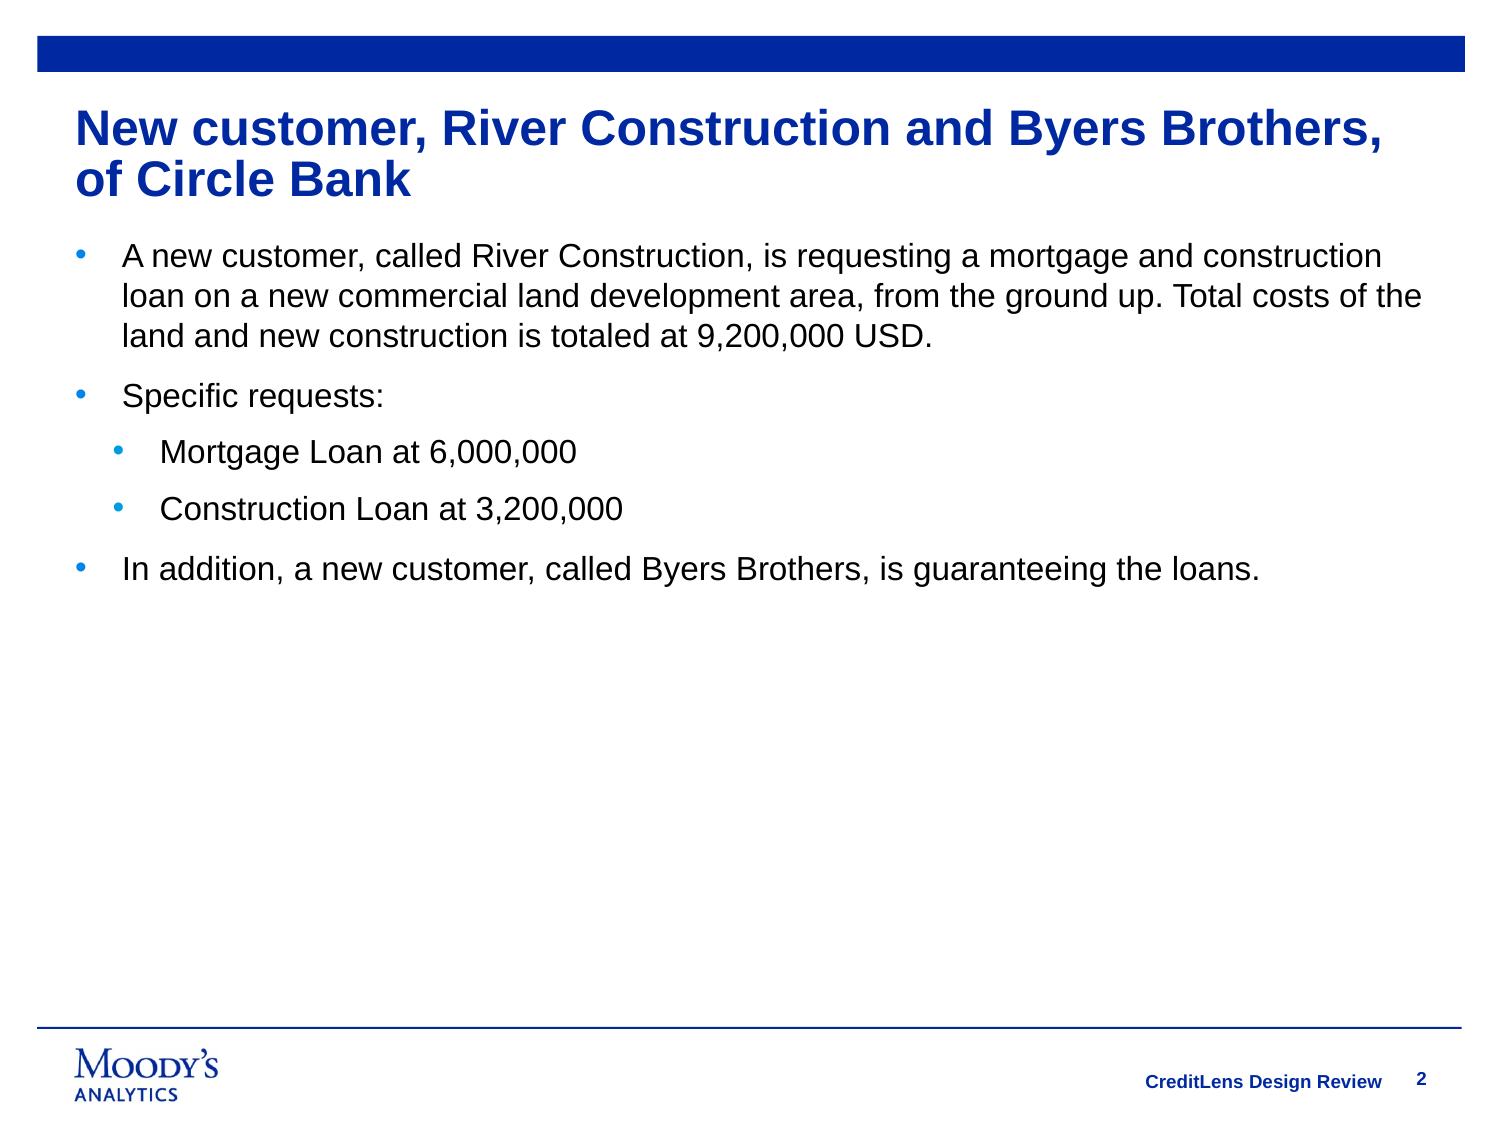

# New customer, River Construction and Byers Brothers, of Circle Bank
A new customer, called River Construction, is requesting a mortgage and construction loan on a new commercial land development area, from the ground up. Total costs of the land and new construction is totaled at 9,200,000 USD.
Specific requests:
Mortgage Loan at 6,000,000
Construction Loan at 3,200,000
In addition, a new customer, called Byers Brothers, is guaranteeing the loans.